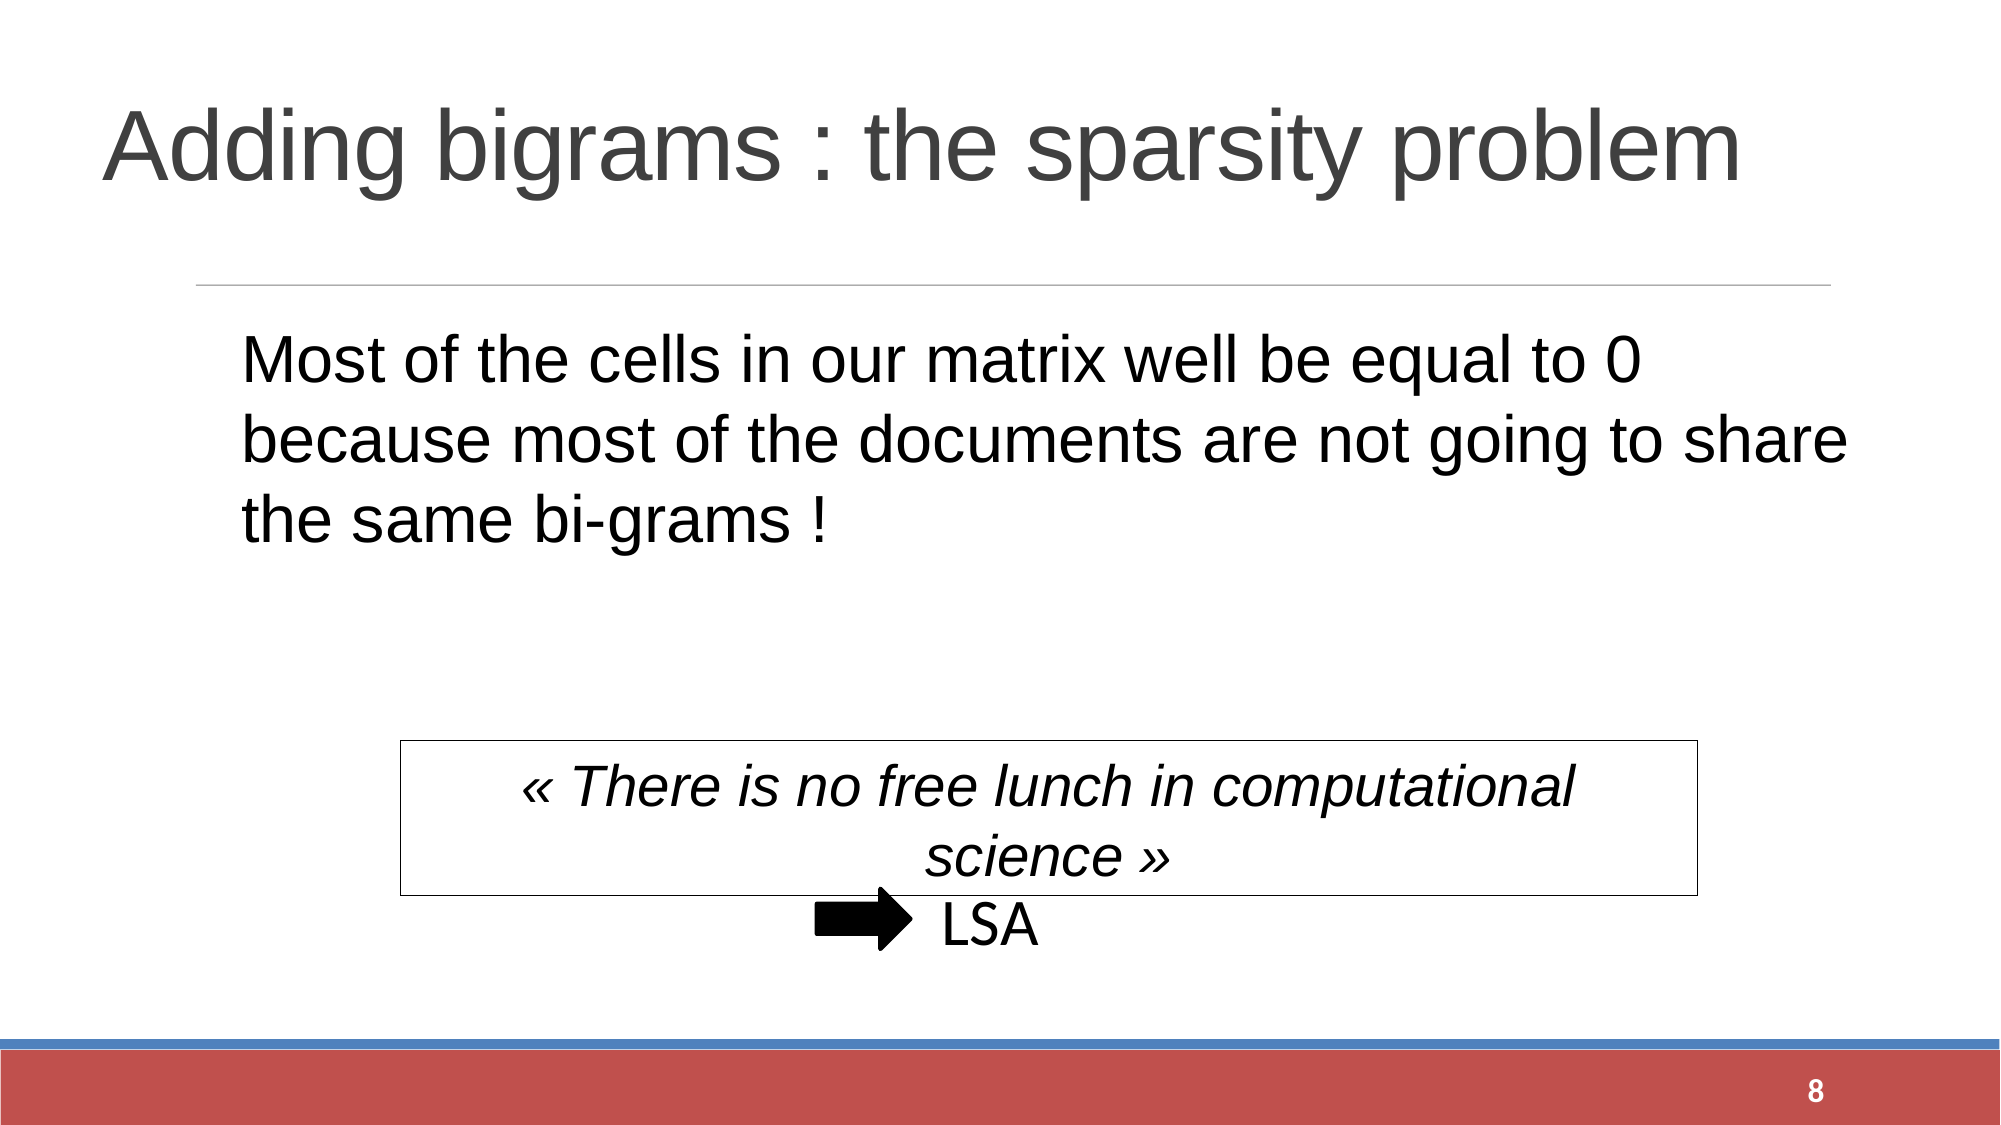

Adding bigrams : the sparsity problem
Most of the cells in our matrix well be equal to 0 because most of the documents are not going to share the same bi-grams !
« There is no free lunch in computational science »
LSA

8